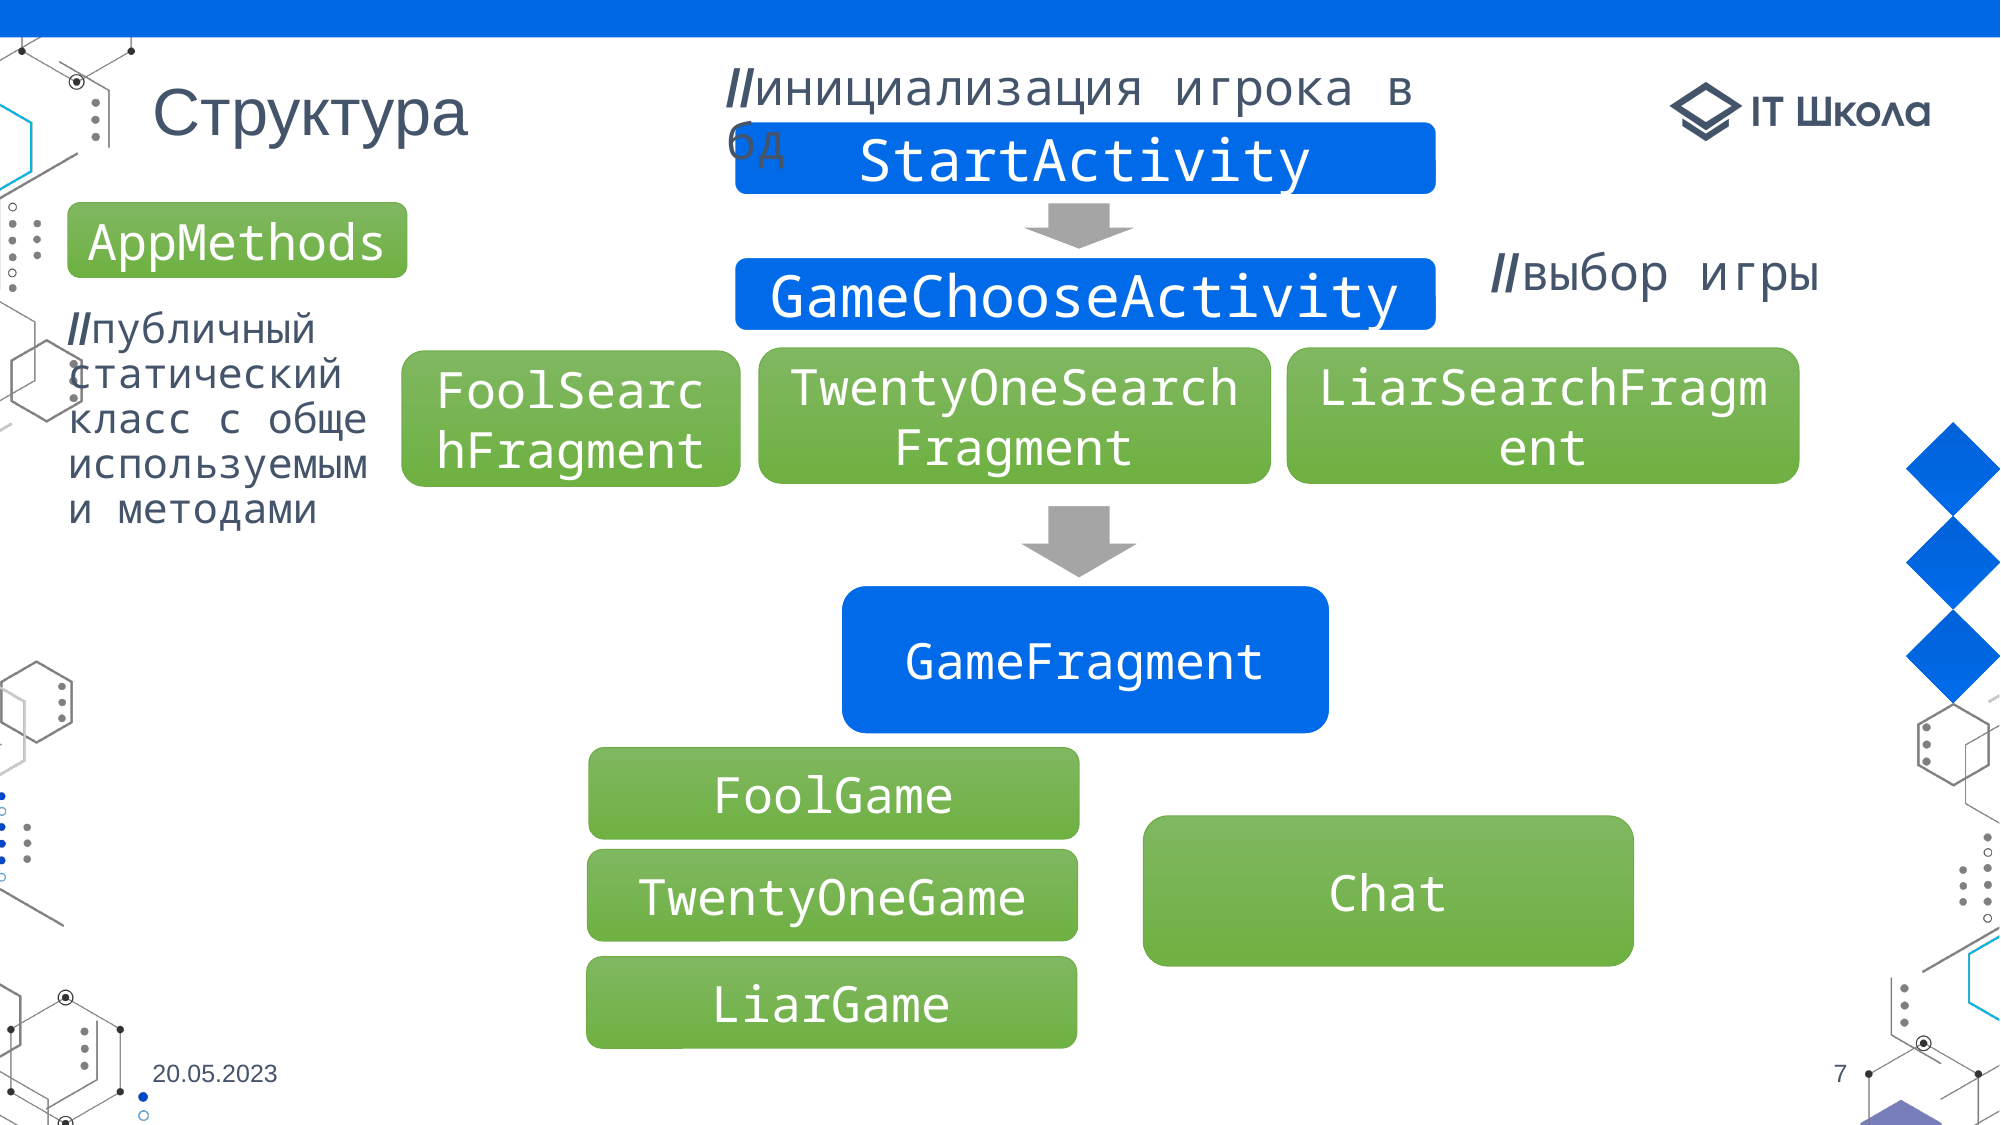

//инициализация игрока в бд
# Cтруктура
StartActivity

AppMethods
//выбор игры
GameChooseActivity
//публичный статический класс с обще используемыми методами
TwentyOneSearchFragment
LiarSearchFragment
FoolSearchFragment

GameFragment
FoolGame
Chat
TwentyOneGame
LiarGame
20.05.2023
7